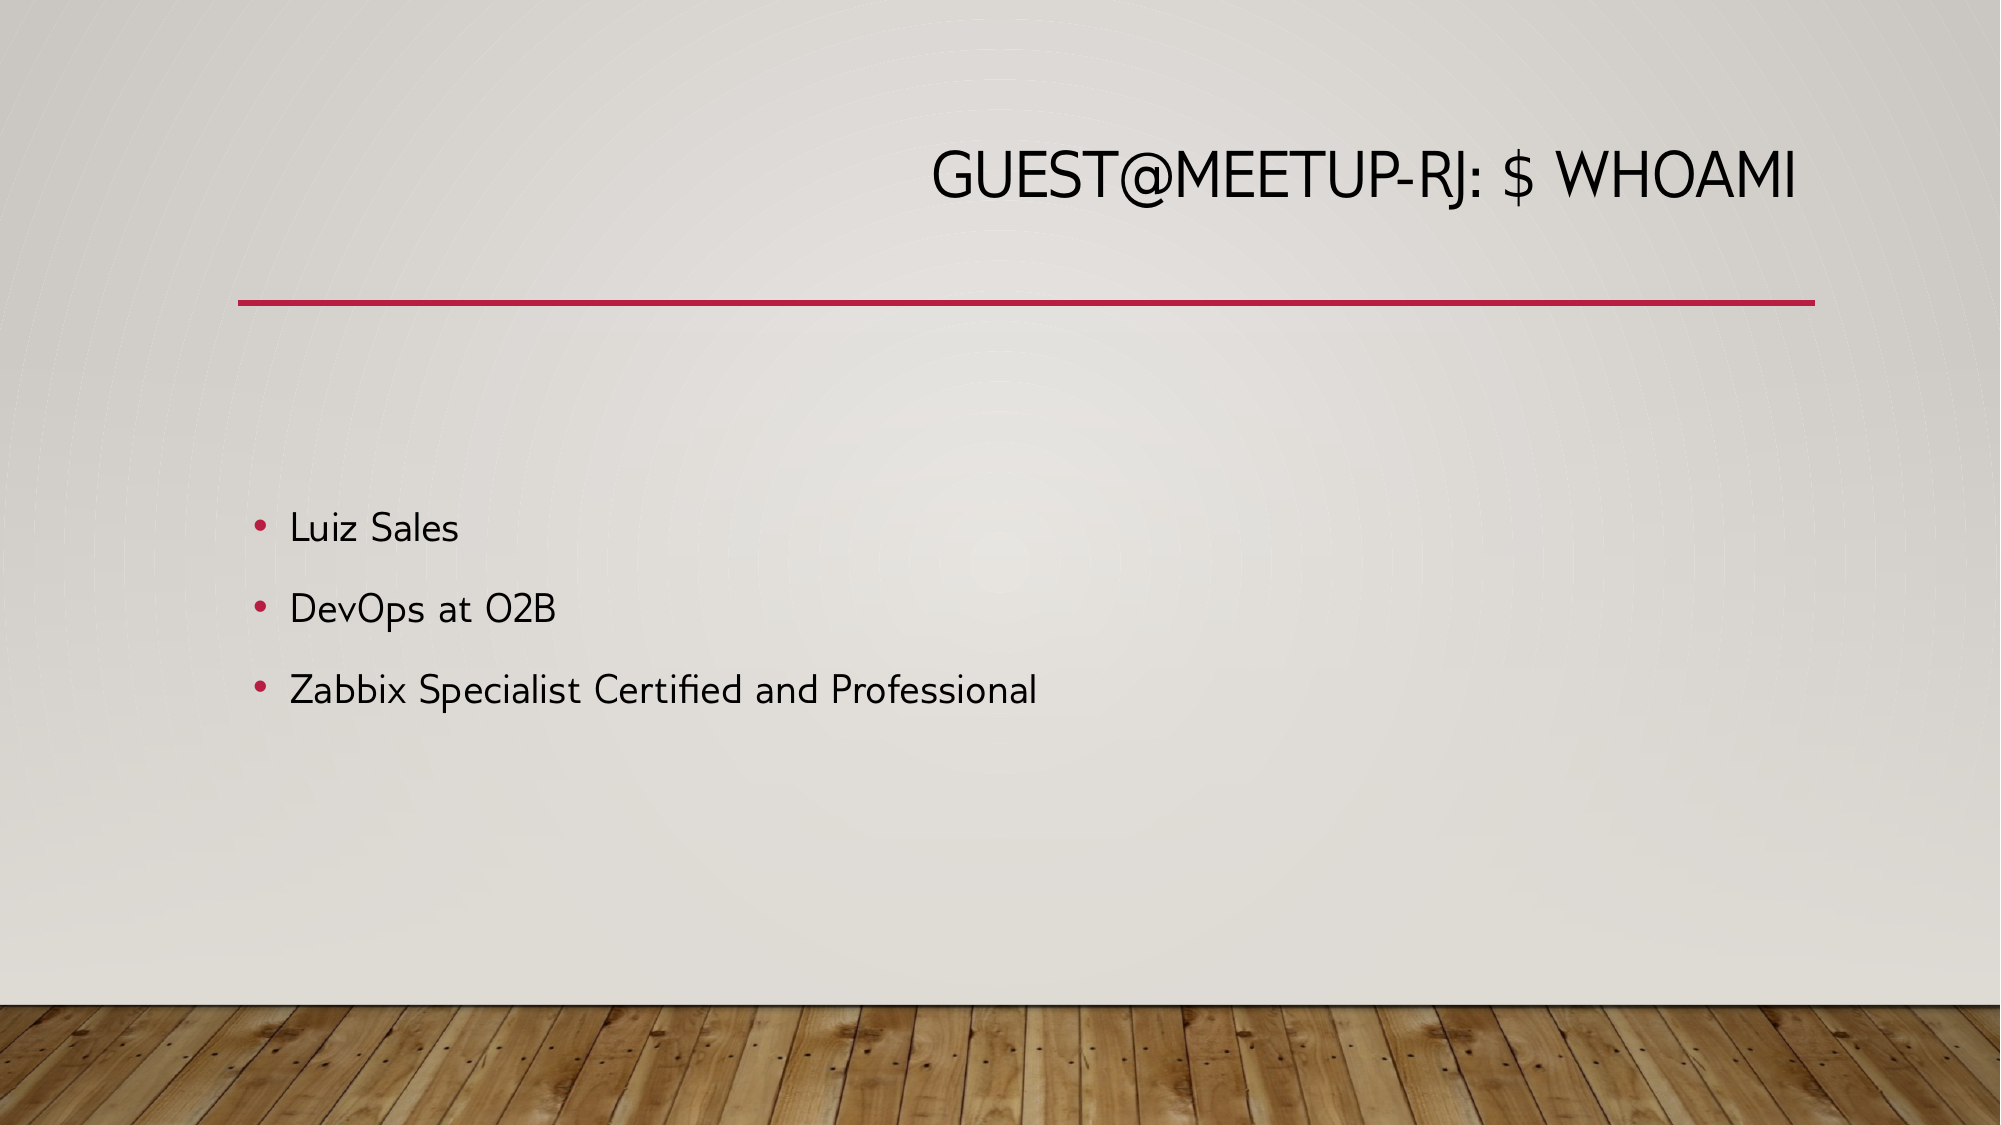

# guest@meetup-rj: $ whoami

Luiz Sales
DevOps at O2B
Zabbix Specialist Certified and Professional